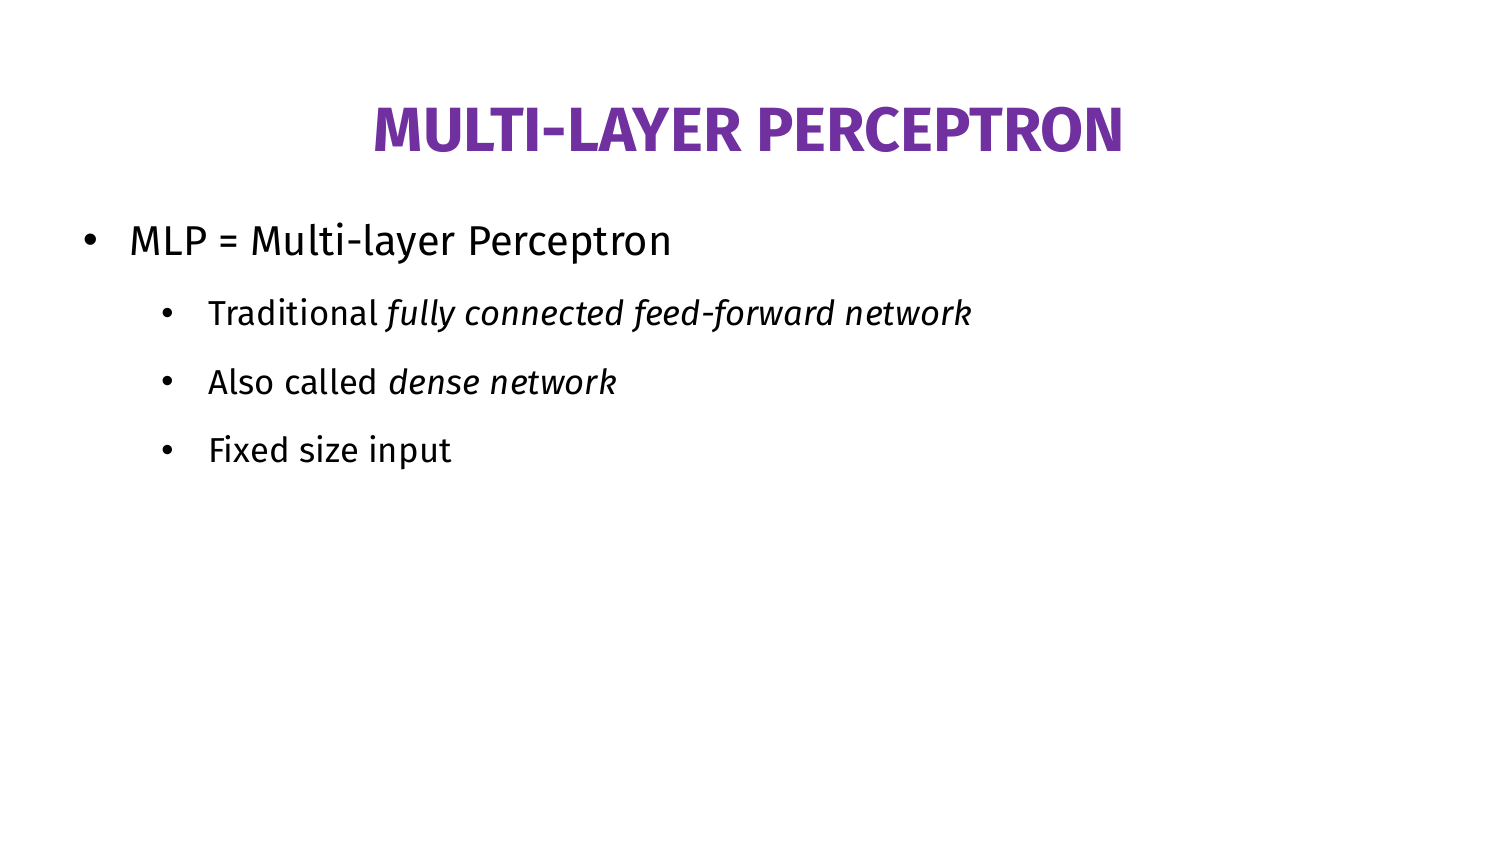

# MULTI-LAYER PERCEPTRON
MLP = Multi-layer Perceptron
Traditional fully connected feed-forward network
Also called dense network
Fixed size input